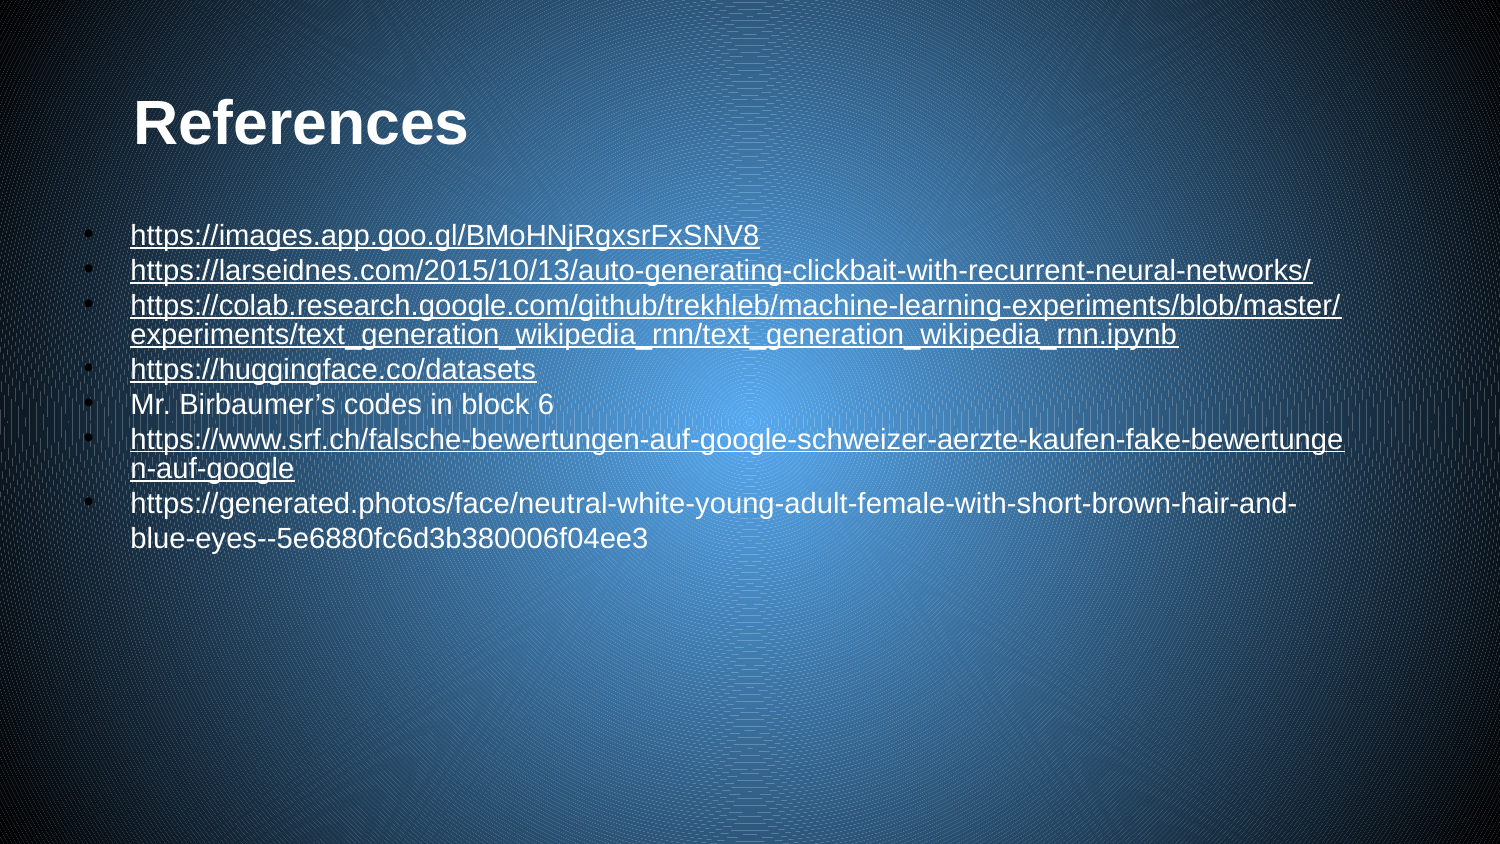

# References
https://images.app.goo.gl/BMoHNjRgxsrFxSNV8
https://larseidnes.com/2015/10/13/auto-generating-clickbait-with-recurrent-neural-networks/
https://colab.research.google.com/github/trekhleb/machine-learning-experiments/blob/master/experiments/text_generation_wikipedia_rnn/text_generation_wikipedia_rnn.ipynb
https://huggingface.co/datasets
Mr. Birbaumer’s codes in block 6
https://www.srf.ch/falsche-bewertungen-auf-google-schweizer-aerzte-kaufen-fake-bewertungen-auf-google
https://generated.photos/face/neutral-white-young-adult-female-with-short-brown-hair-and-blue-eyes--5e6880fc6d3b380006f04ee3